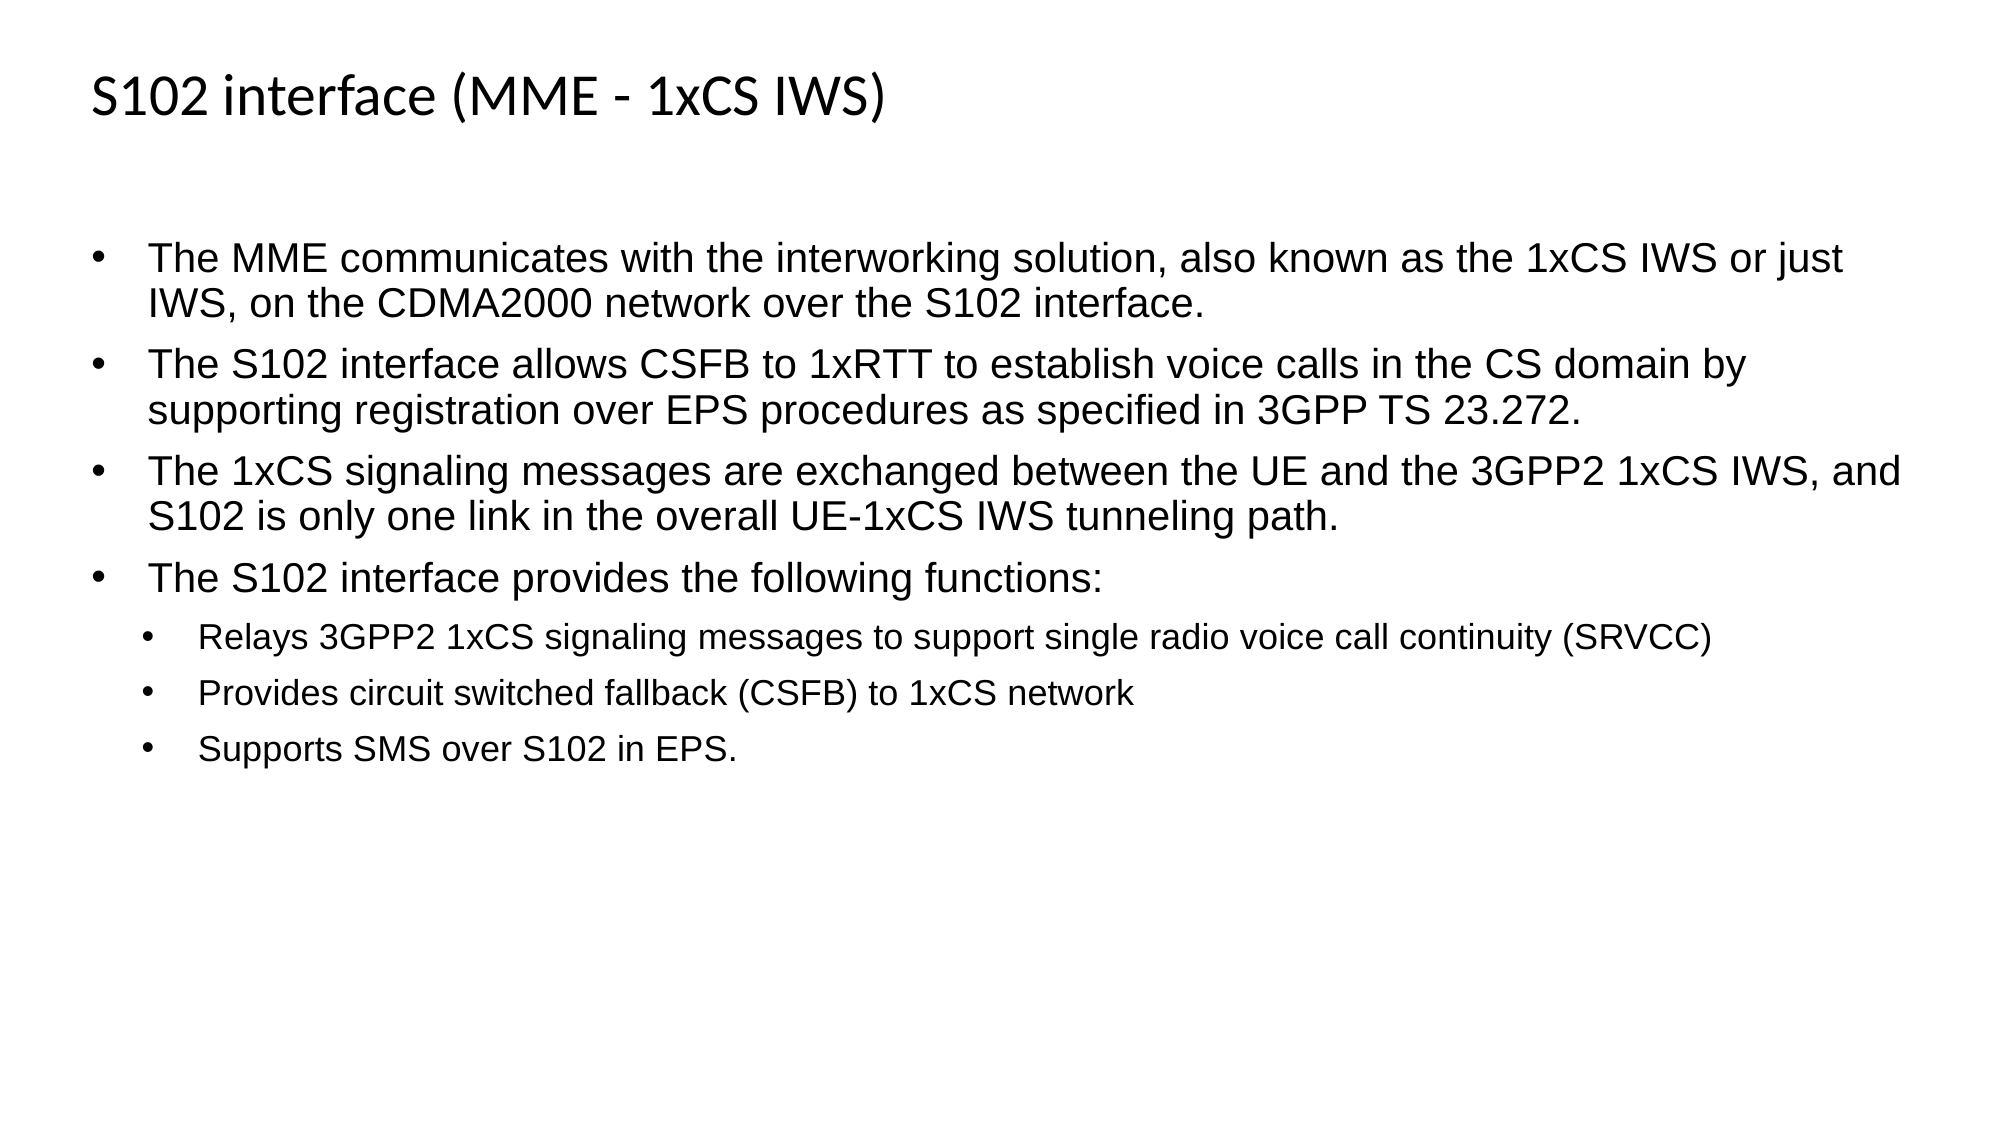

Slide excluded from Table of Contents
# S102 interface (MME - 1xCS IWS)
The MME communicates with the interworking solution, also known as the 1xCS IWS or just IWS, on the CDMA2000 network over the S102 interface.
The S102 interface allows CSFB to 1xRTT to establish voice calls in the CS domain by supporting registration over EPS procedures as specified in 3GPP TS 23.272.
The 1xCS signaling messages are exchanged between the UE and the 3GPP2 1xCS IWS, and S102 is only one link in the overall UE-1xCS IWS tunneling path.
The S102 interface provides the following functions:
Relays 3GPP2 1xCS signaling messages to support single radio voice call continuity (SRVCC)
Provides circuit switched fallback (CSFB) to 1xCS network
Supports SMS over S102 in EPS.